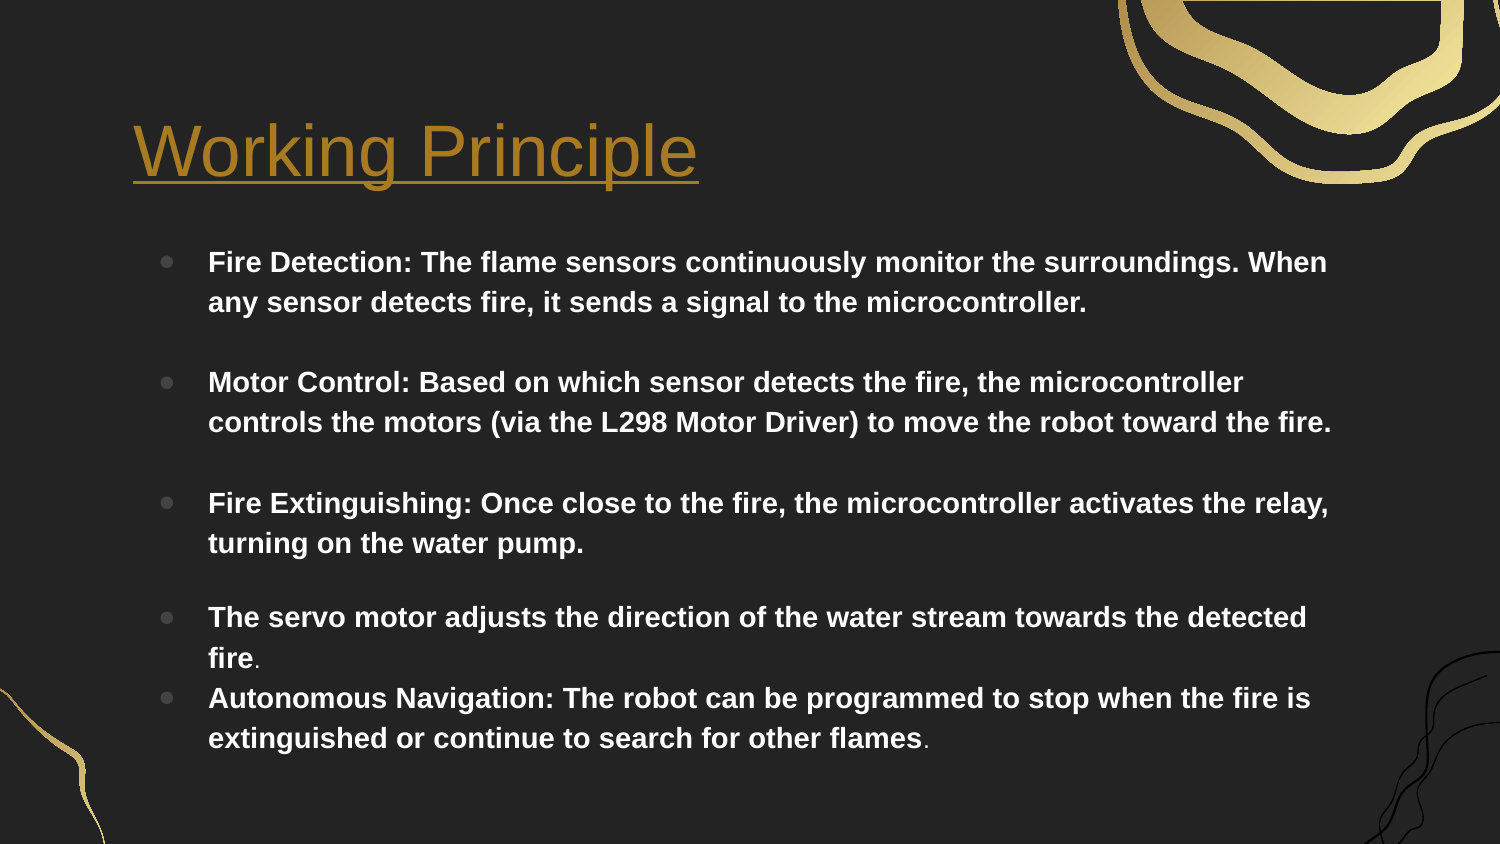

# Working Principle
Fire Detection: The flame sensors continuously monitor the surroundings. When any sensor detects fire, it sends a signal to the microcontroller.

Motor Control: Based on which sensor detects the fire, the microcontroller controls the motors (via the L298 Motor Driver) to move the robot toward the fire.

Fire Extinguishing: Once close to the fire, the microcontroller activates the relay, turning on the water pump.

The servo motor adjusts the direction of the water stream towards the detected fire.
Autonomous Navigation: The robot can be programmed to stop when the fire is extinguished or continue to search for other flames.